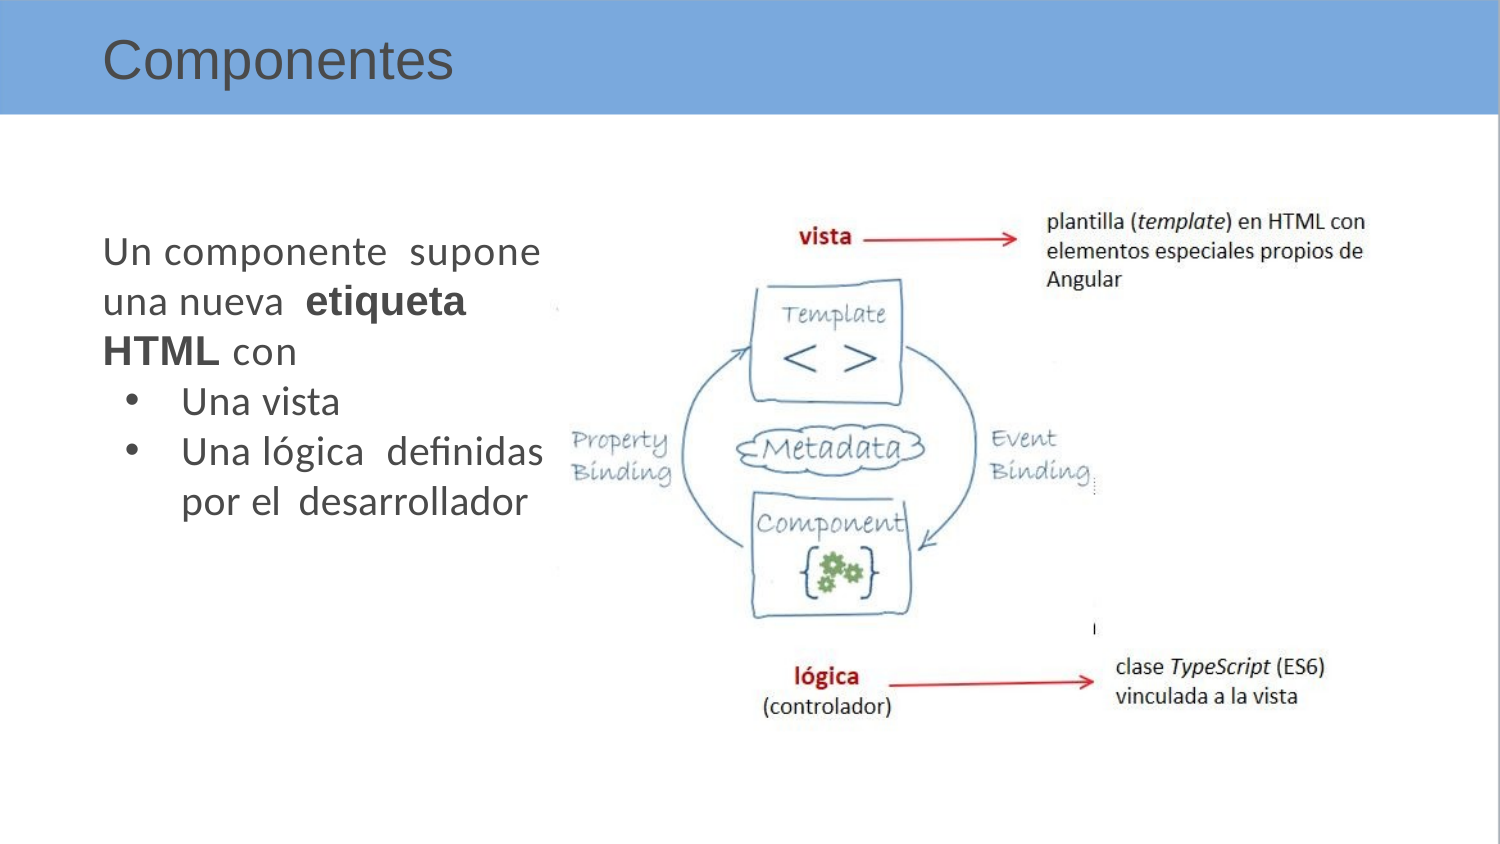

# Componentes

Un componente  supone una nueva  etiqueta HTML con
Una vista
Una lógica  definidas por el  desarrollador